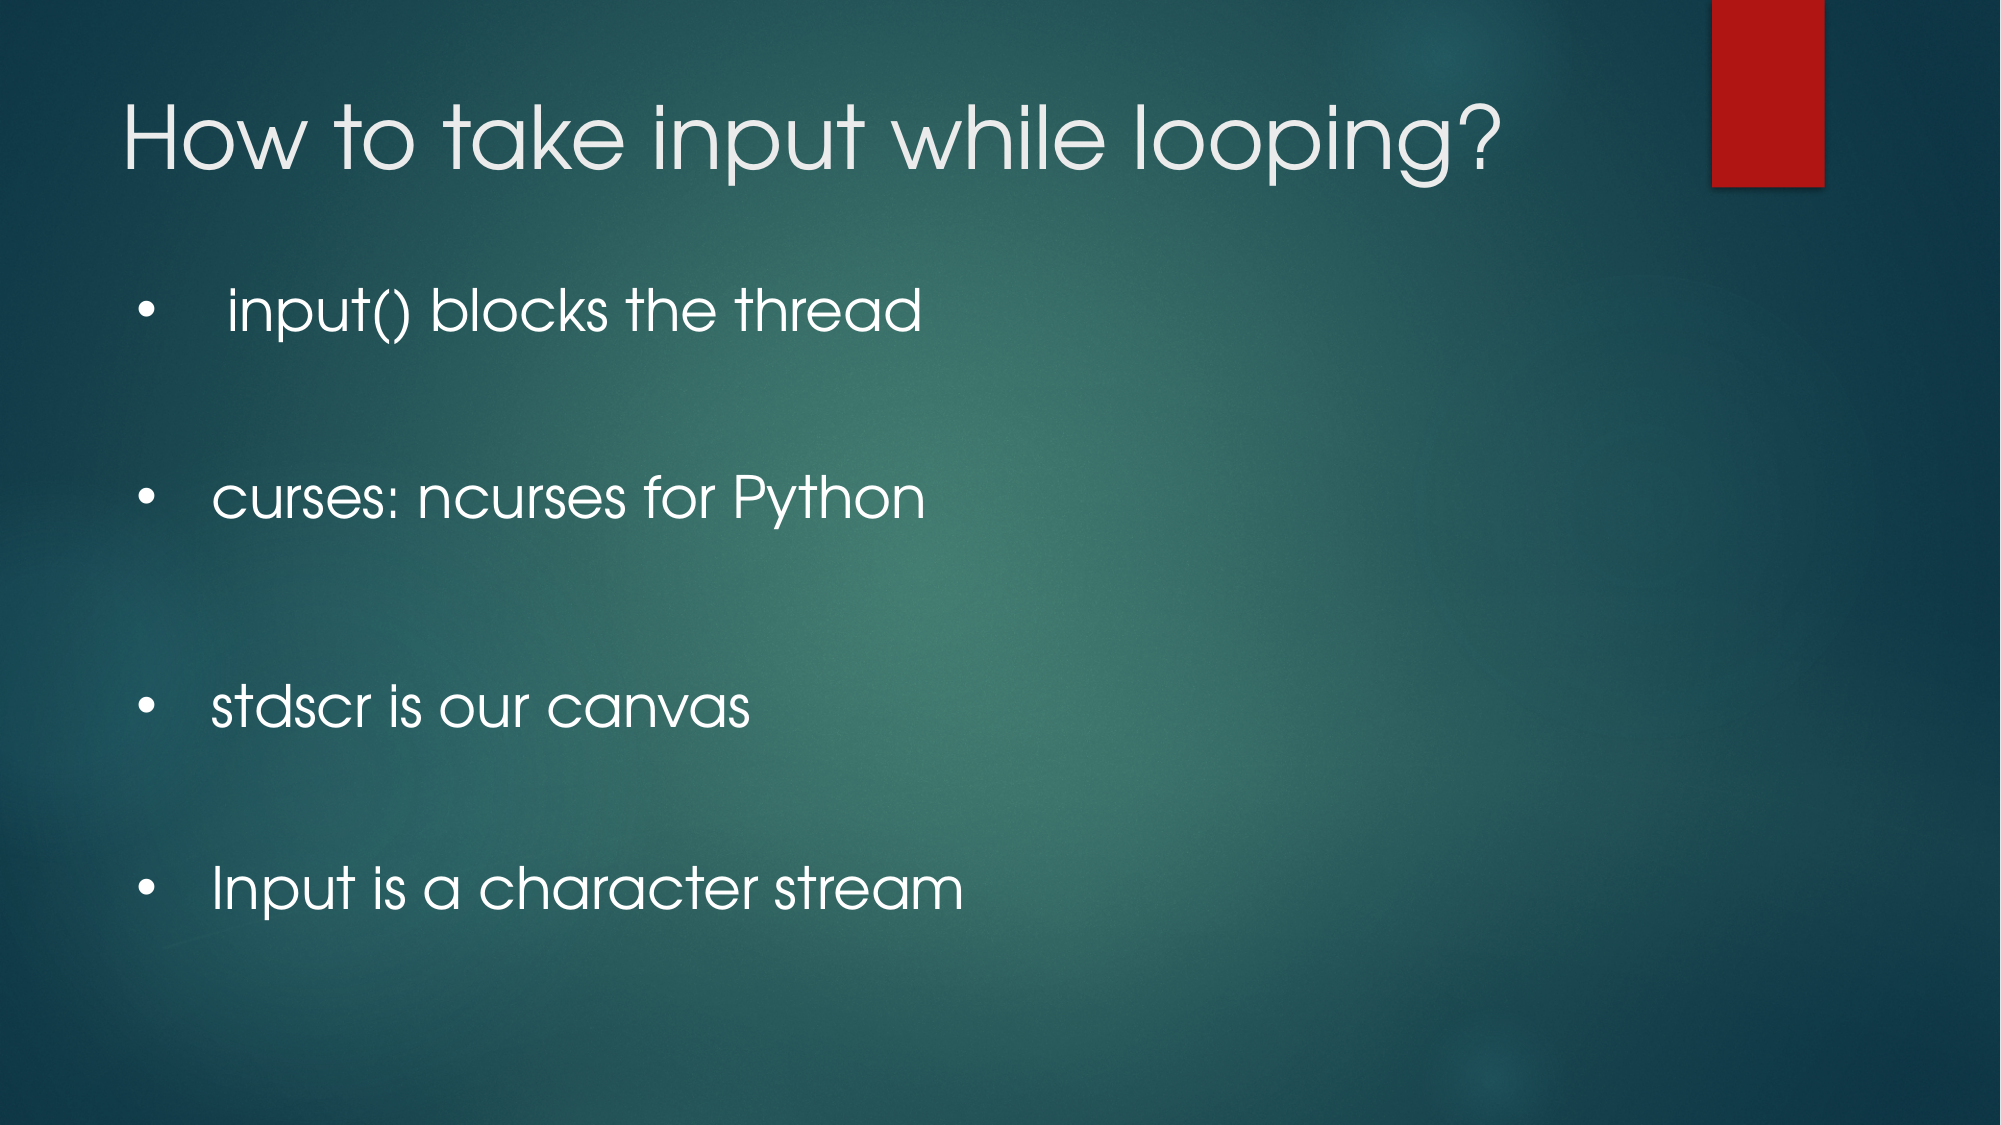

# How to take input while looping?
 input() blocks the thread
curses: ncurses for Python
stdscr is our canvas
Input is a character stream